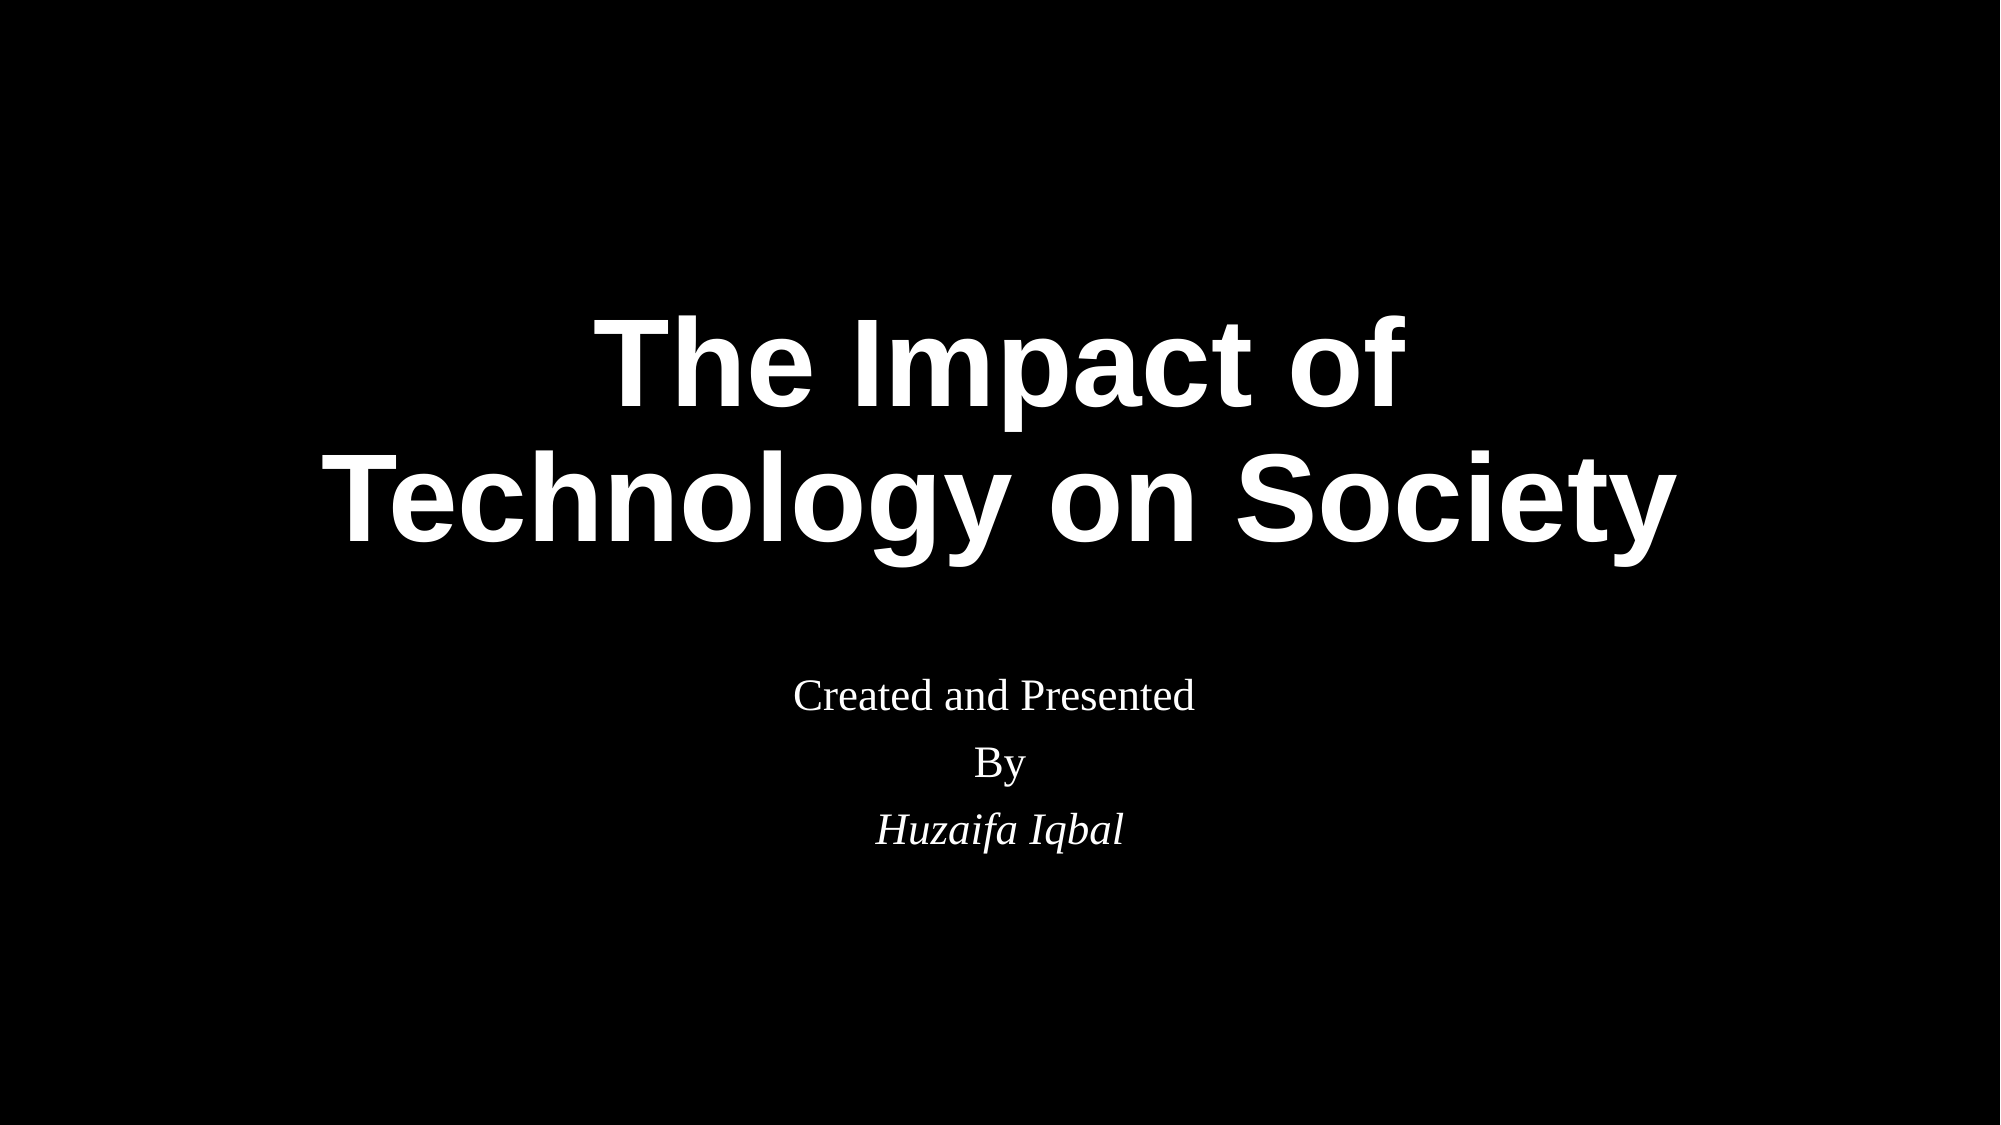

# The Impact of Technology on Society

Created and Presented
By
Huzaifa Iqbal